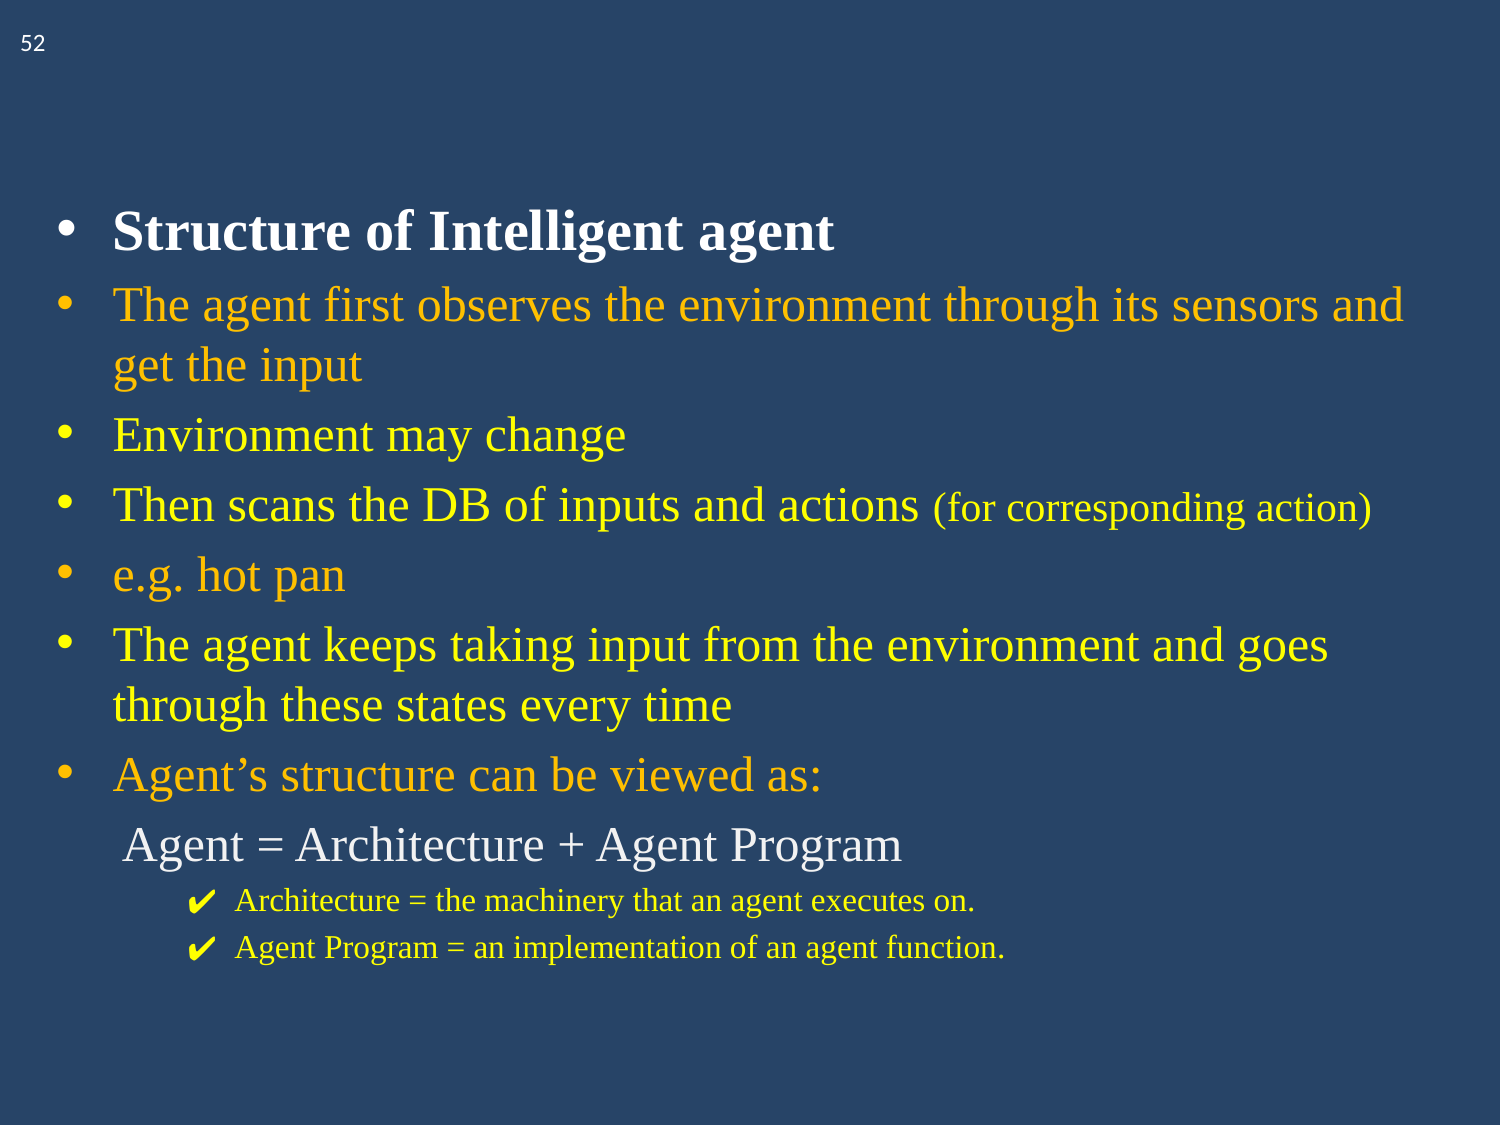

52
Structure of Intelligent agent
The agent first observes the environment through its sensors and get the input
Environment may change
Then scans the DB of inputs and actions (for corresponding action)
e.g. hot pan
The agent keeps taking input from the environment and goes through these states every time
Agent’s structure can be viewed as:
Agent = Architecture + Agent Program
Architecture = the machinery that an agent executes on.
Agent Program = an implementation of an agent function.